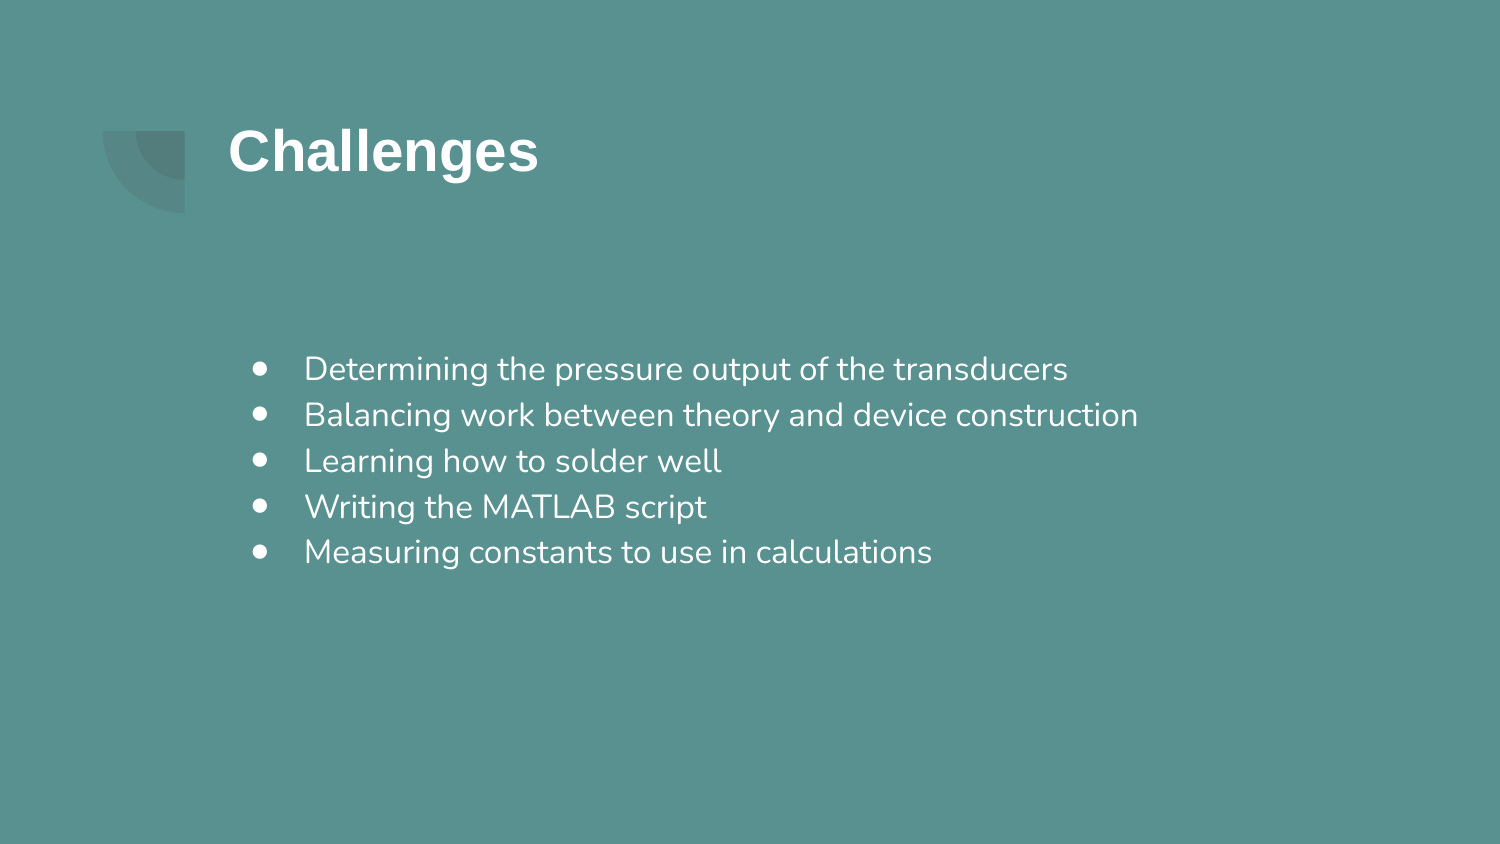

# Challenges
Determining the pressure output of the transducers
Balancing work between theory and device construction
Learning how to solder well
Writing the MATLAB script
Measuring constants to use in calculations